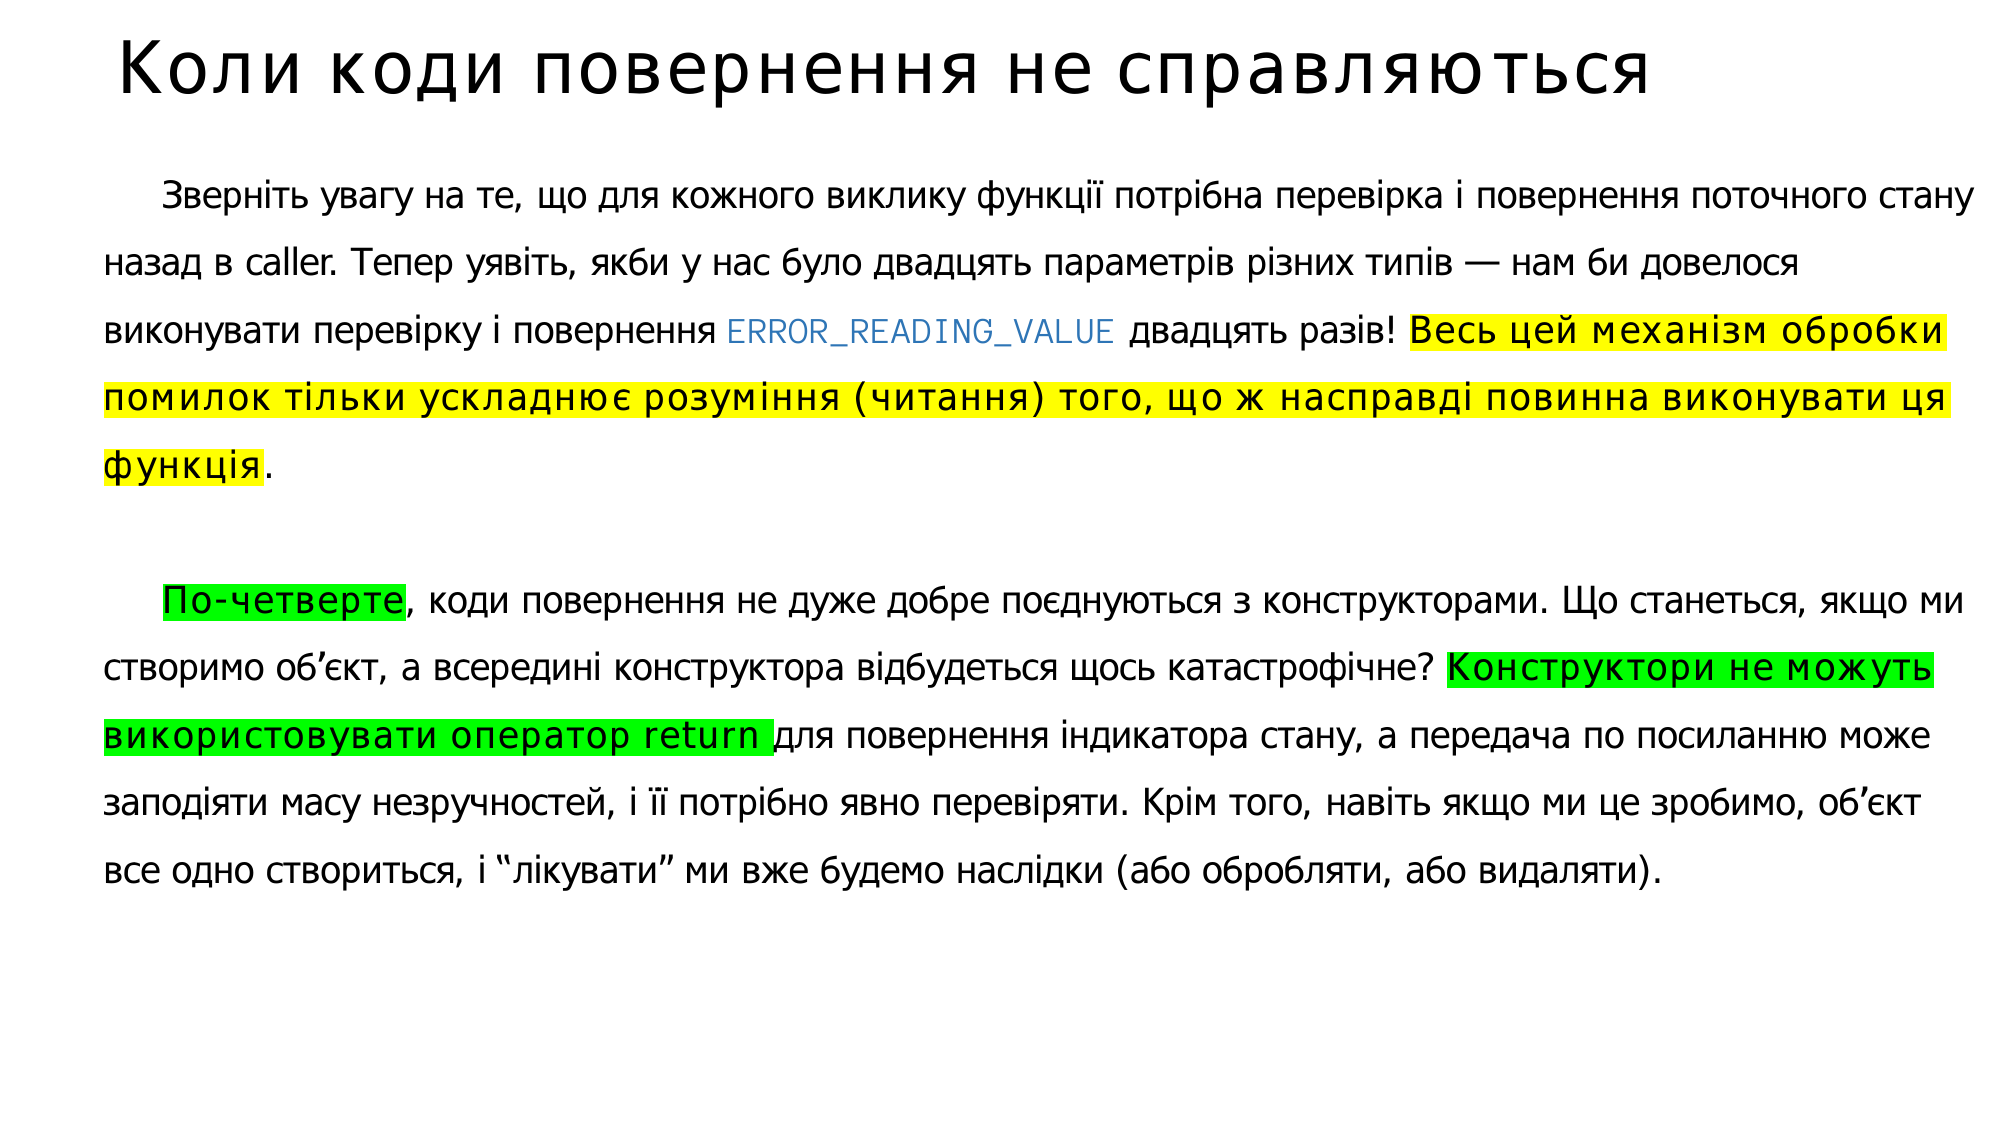

# Коли коди повернення не справляються
Зверніть увагу на те, що для кожного виклику функції потрібна перевірка і повернення поточного стану назад в caller. Тепер уявіть, якби у нас було двадцять параметрів різних типів — нам би довелося виконувати перевірку і повернення ERROR_READING_VALUE двадцять разів! Весь цей механізм обробки помилок тільки ускладнює розуміння (читання) того, що ж насправді повинна виконувати ця функція.

По-четверте, коди повернення не дуже добре поєднуються з конструкторами. Що станеться, якщо ми створимо об’єкт, а всередині конструктора відбудеться щось катастрофічне? Конструктори не можуть використовувати оператор return для повернення індикатора стану, а передача по посиланню може заподіяти масу незручностей, і її потрібно явно перевіряти. Крім того, навіть якщо ми це зробимо, об’єкт все одно створиться, і “лікувати” ми вже будемо наслідки (або обробляти, або видаляти).